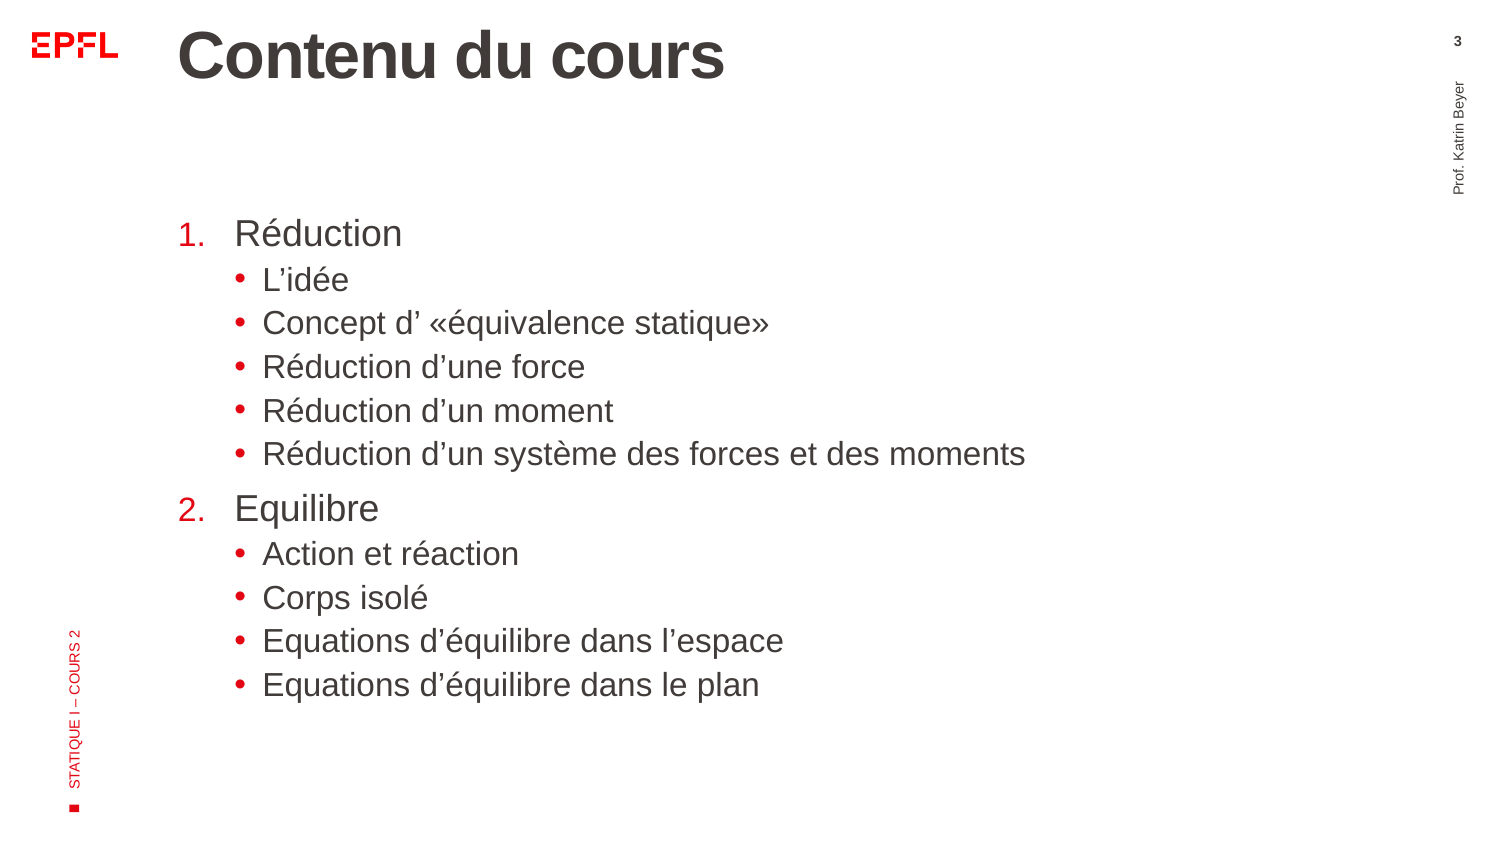

# Contenu du cours
3
Réduction
L’idée
Concept d’ «équivalence statique»
Réduction d’une force
Réduction d’un moment
Réduction d’un système des forces et des moments
Equilibre
Action et réaction
Corps isolé
Equations d’équilibre dans l’espace
Equations d’équilibre dans le plan
Prof. Katrin Beyer
STATIQUE I – COURS 2